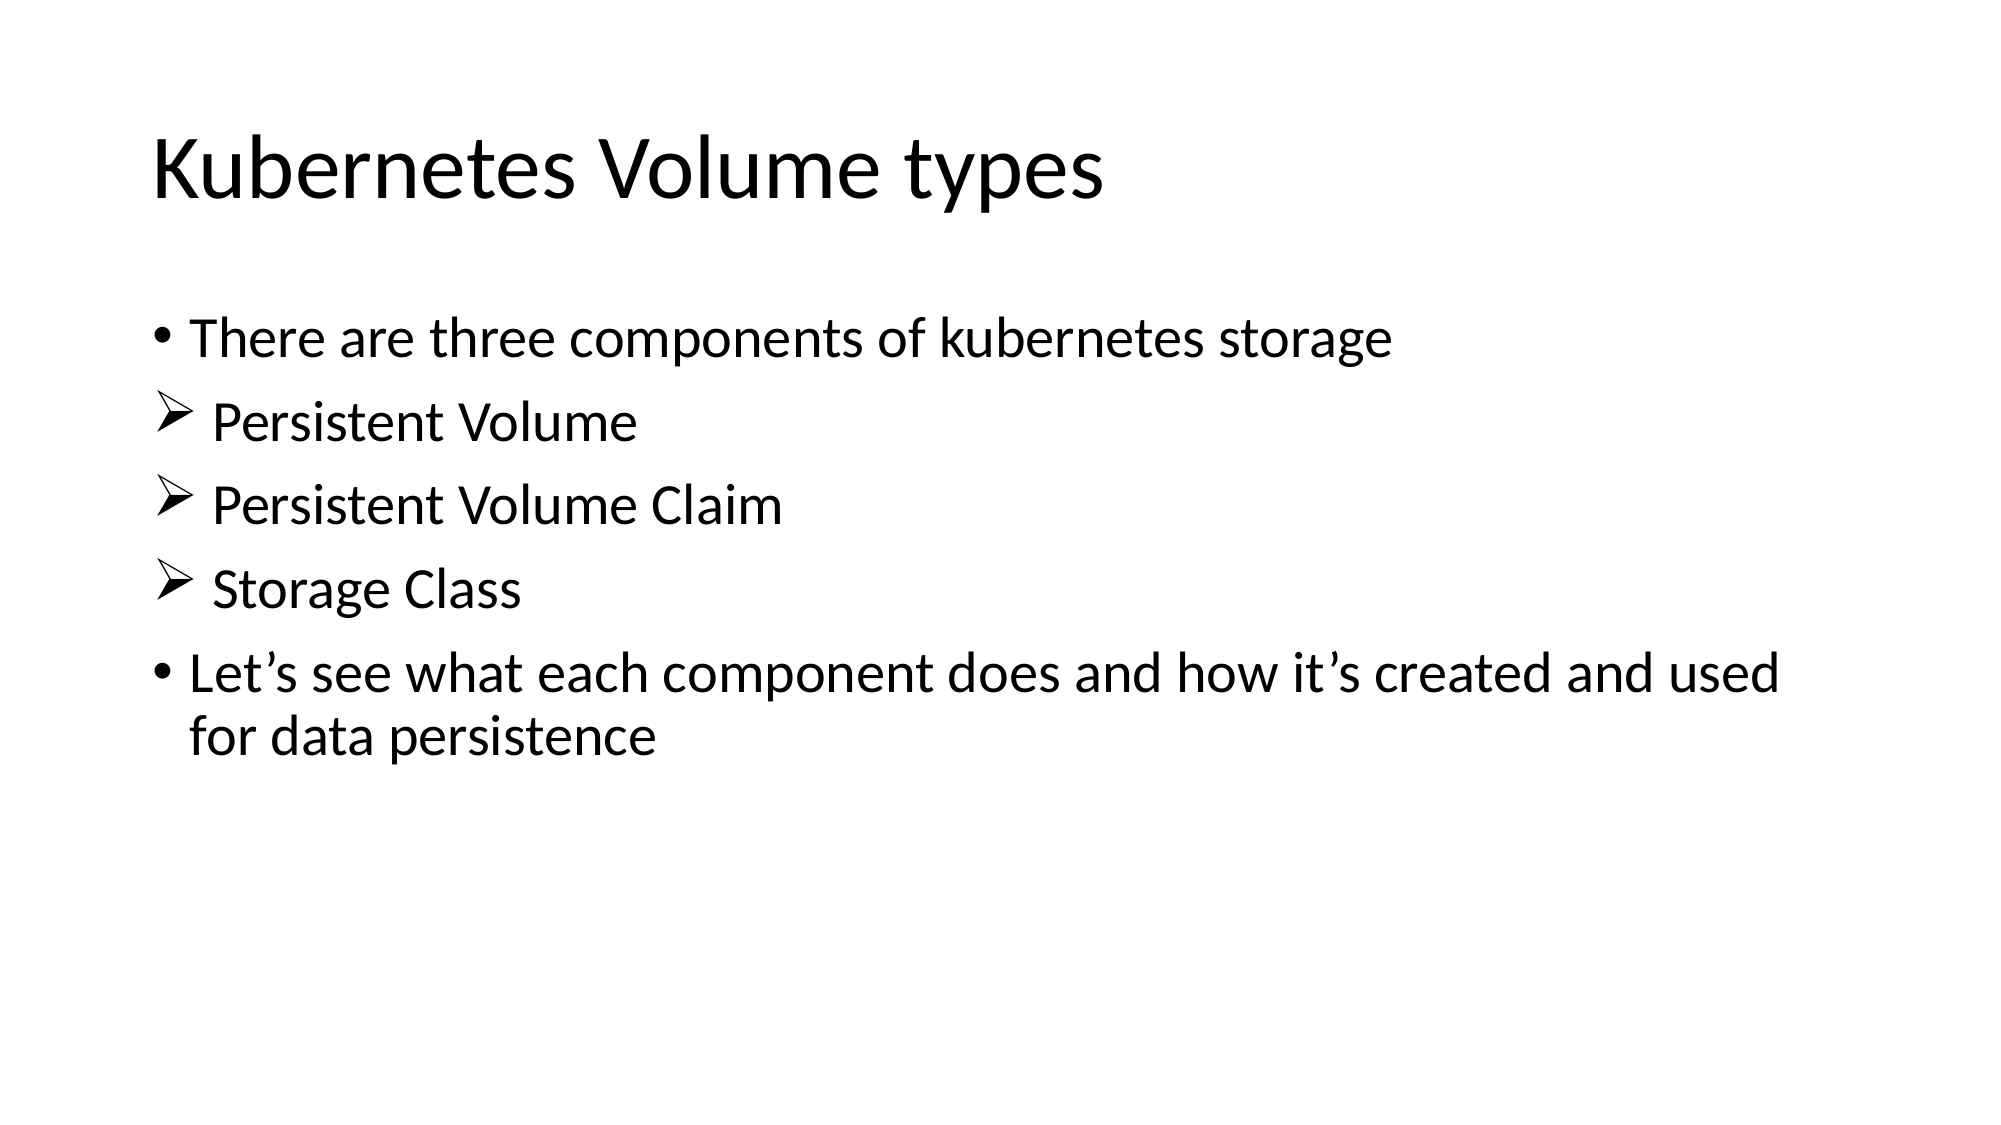

# Kubernetes Volume types
There are three components of kubernetes storage
 Persistent Volume
 Persistent Volume Claim
 Storage Class
Let’s see what each component does and how it’s created and used for data persistence